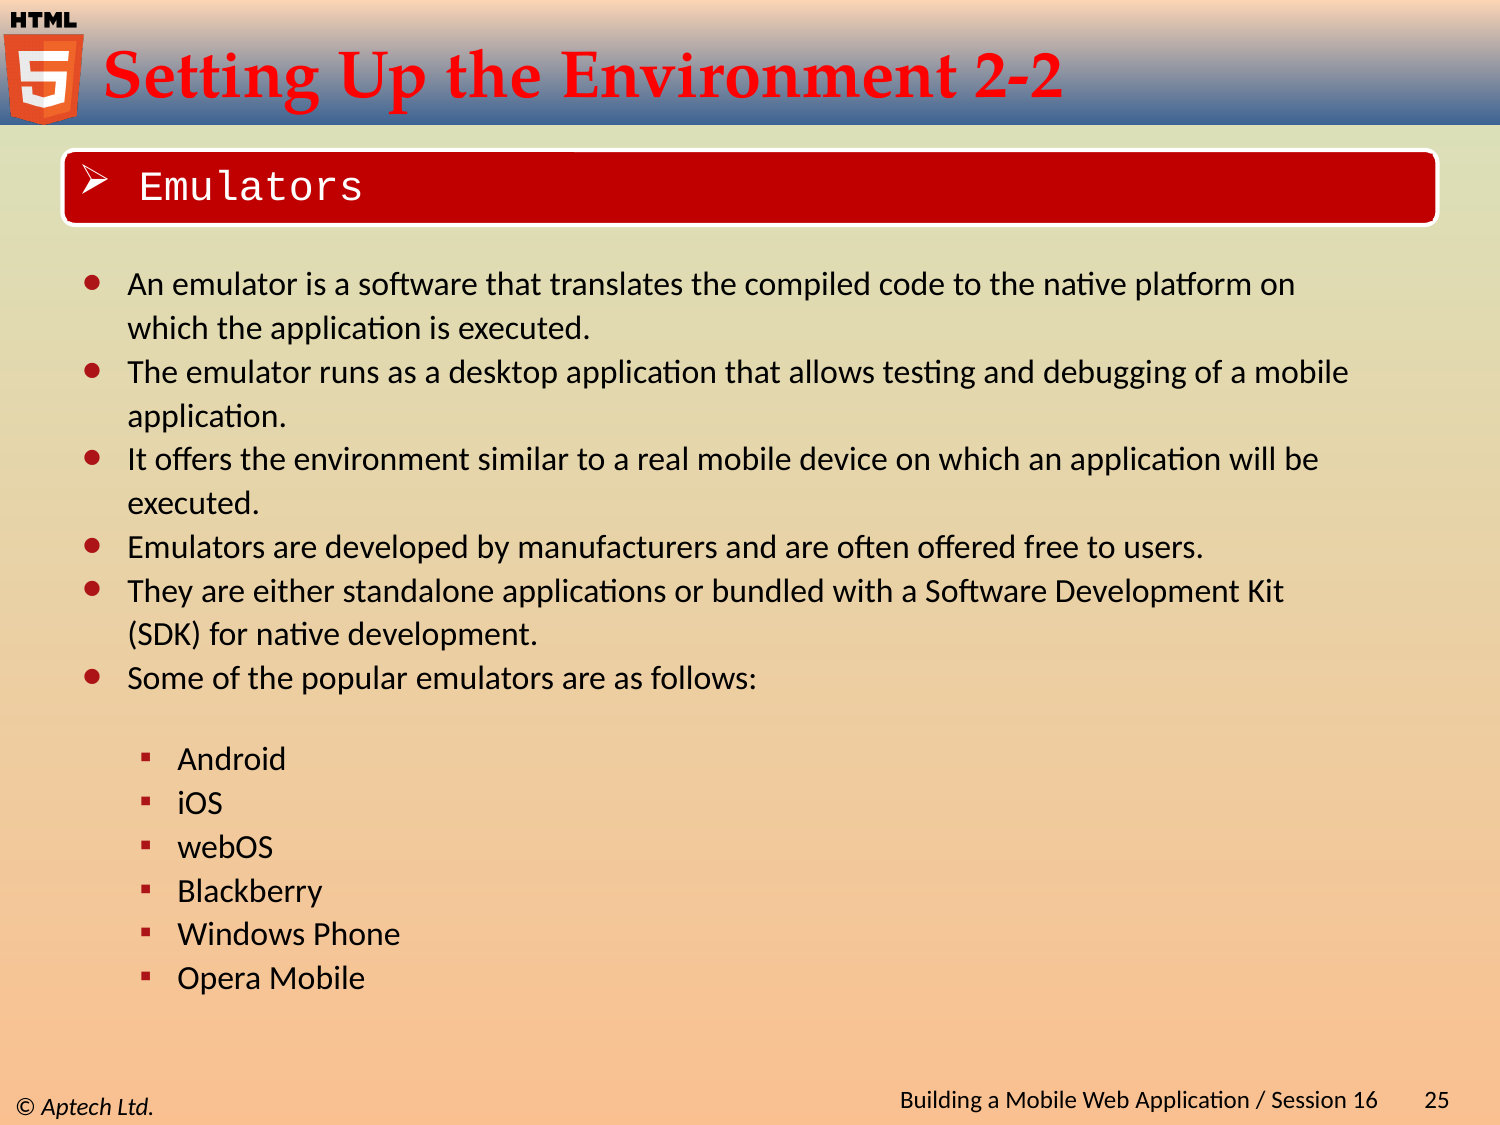

# Setting Up the Environment 2-2

 Emulators
An emulator is a software that translates the compiled code to the native platform on which the application is executed.
The emulator runs as a desktop application that allows testing and debugging of a mobile application.
It offers the environment similar to a real mobile device on which an application will be executed.
Emulators are developed by manufacturers and are often offered free to users.
They are either standalone applications or bundled with a Software Development Kit (SDK) for native development.
Some of the popular emulators are as follows:
Android
iOS
webOS
Blackberry
Windows Phone
Opera Mobile
Building a Mobile Web Application / Session 16
25